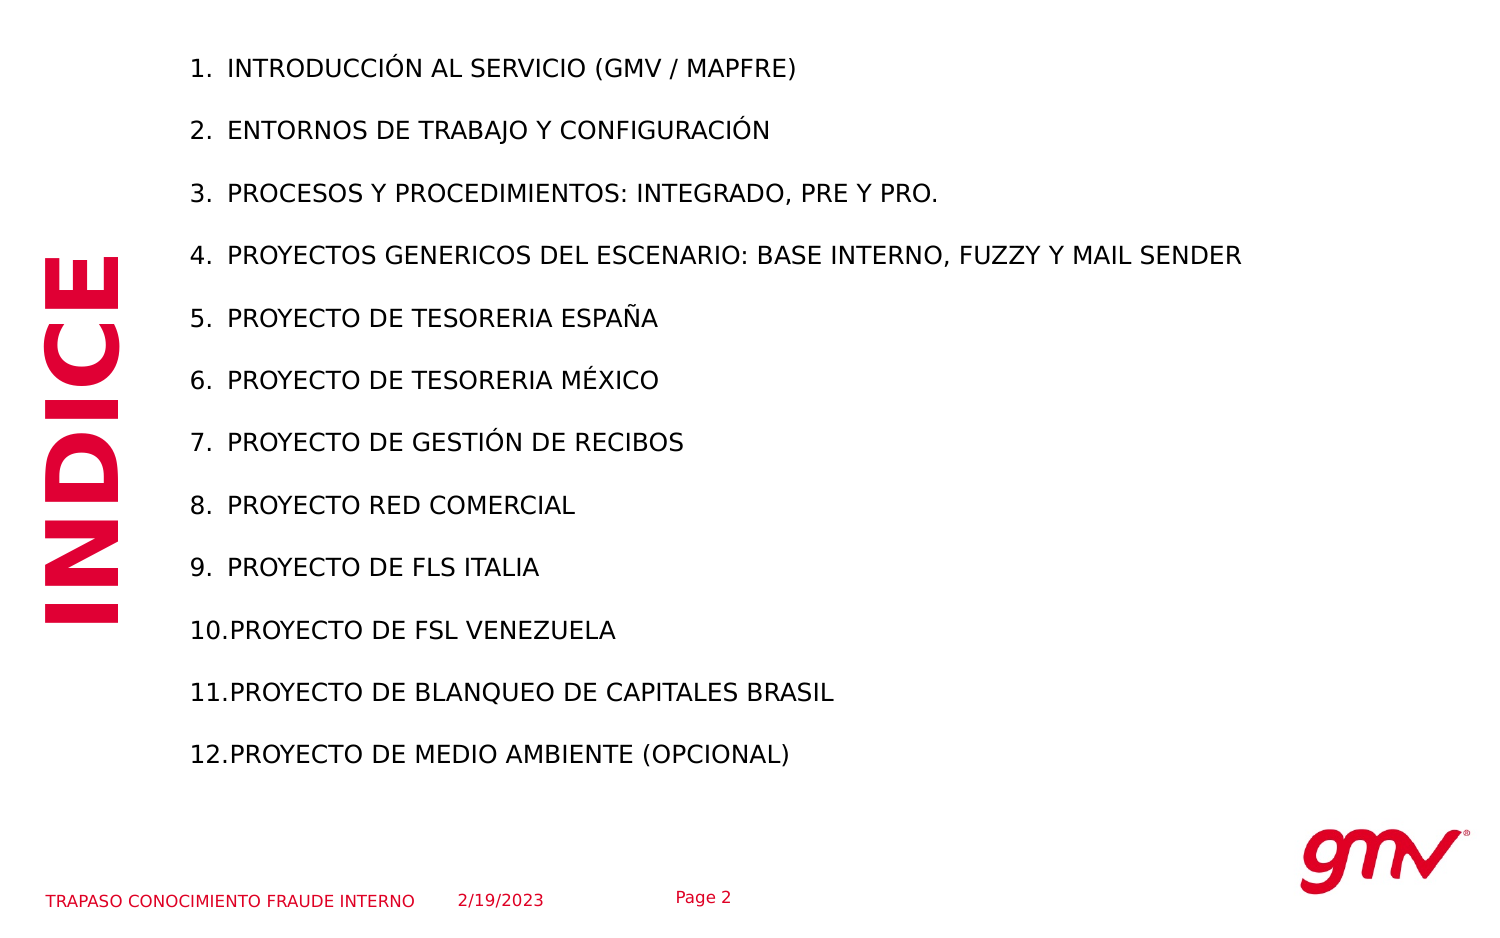

INTRODUCCIÓN AL SERVICIO (GMV / MAPFRE)
ENTORNOS DE TRABAJO Y CONFIGURACIÓN
PROCESOS Y PROCEDIMIENTOS: INTEGRADO, PRE Y PRO.
PROYECTOS GENERICOS DEL ESCENARIO: BASE INTERNO, FUZZY Y MAIL SENDER
PROYECTO DE TESORERIA ESPAÑA
PROYECTO DE TESORERIA MÉXICO
PROYECTO DE GESTIÓN DE RECIBOS
PROYECTO RED COMERCIAL
PROYECTO DE FLS ITALIA
PROYECTO DE FSL VENEZUELA
PROYECTO DE BLANQUEO DE CAPITALES BRASIL
PROYECTO DE MEDIO AMBIENTE (OPCIONAL)

INDICE
TRAPASO CONOCIMIENTO FRAUDE INTERNO
Page 2

2/19/2023